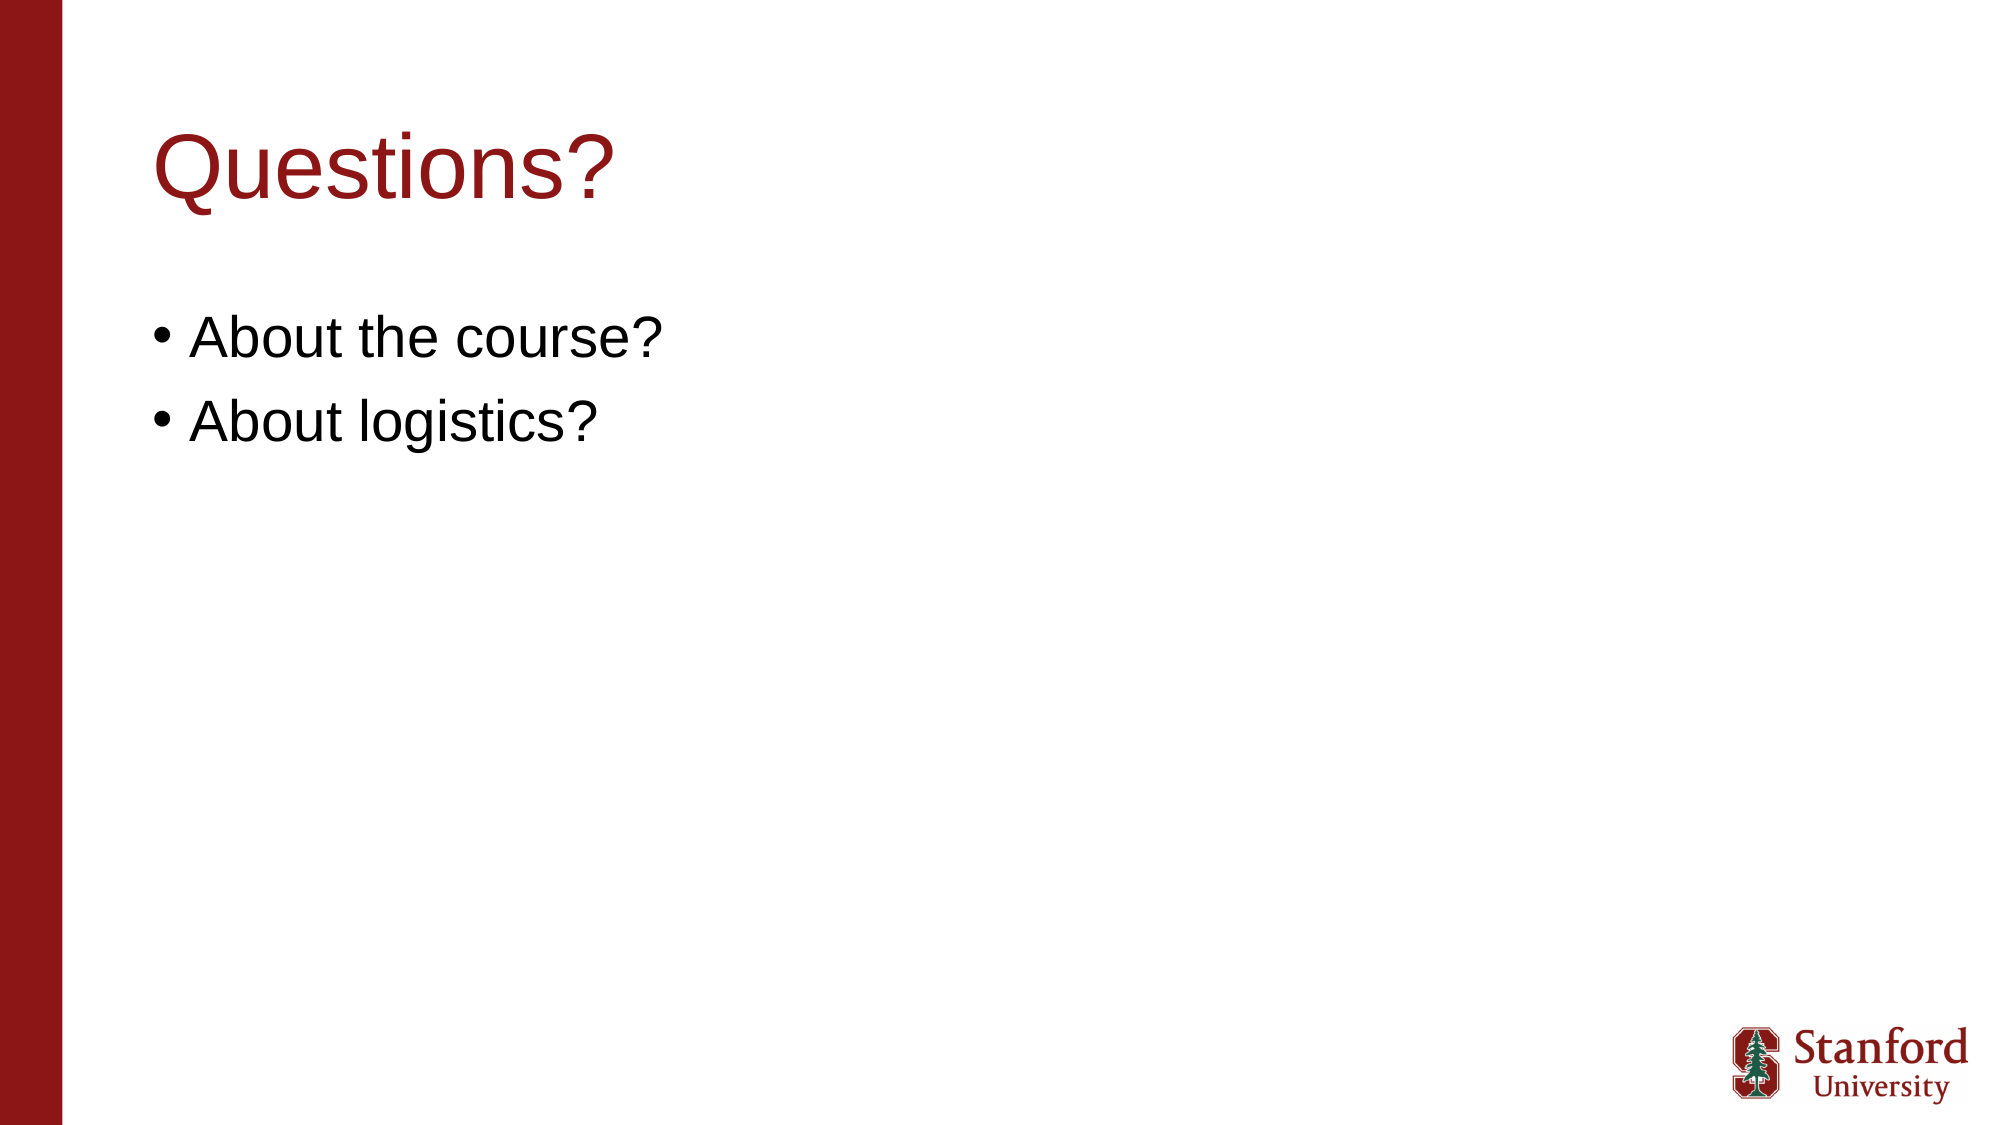

# Questions?
About the course?
About logistics?